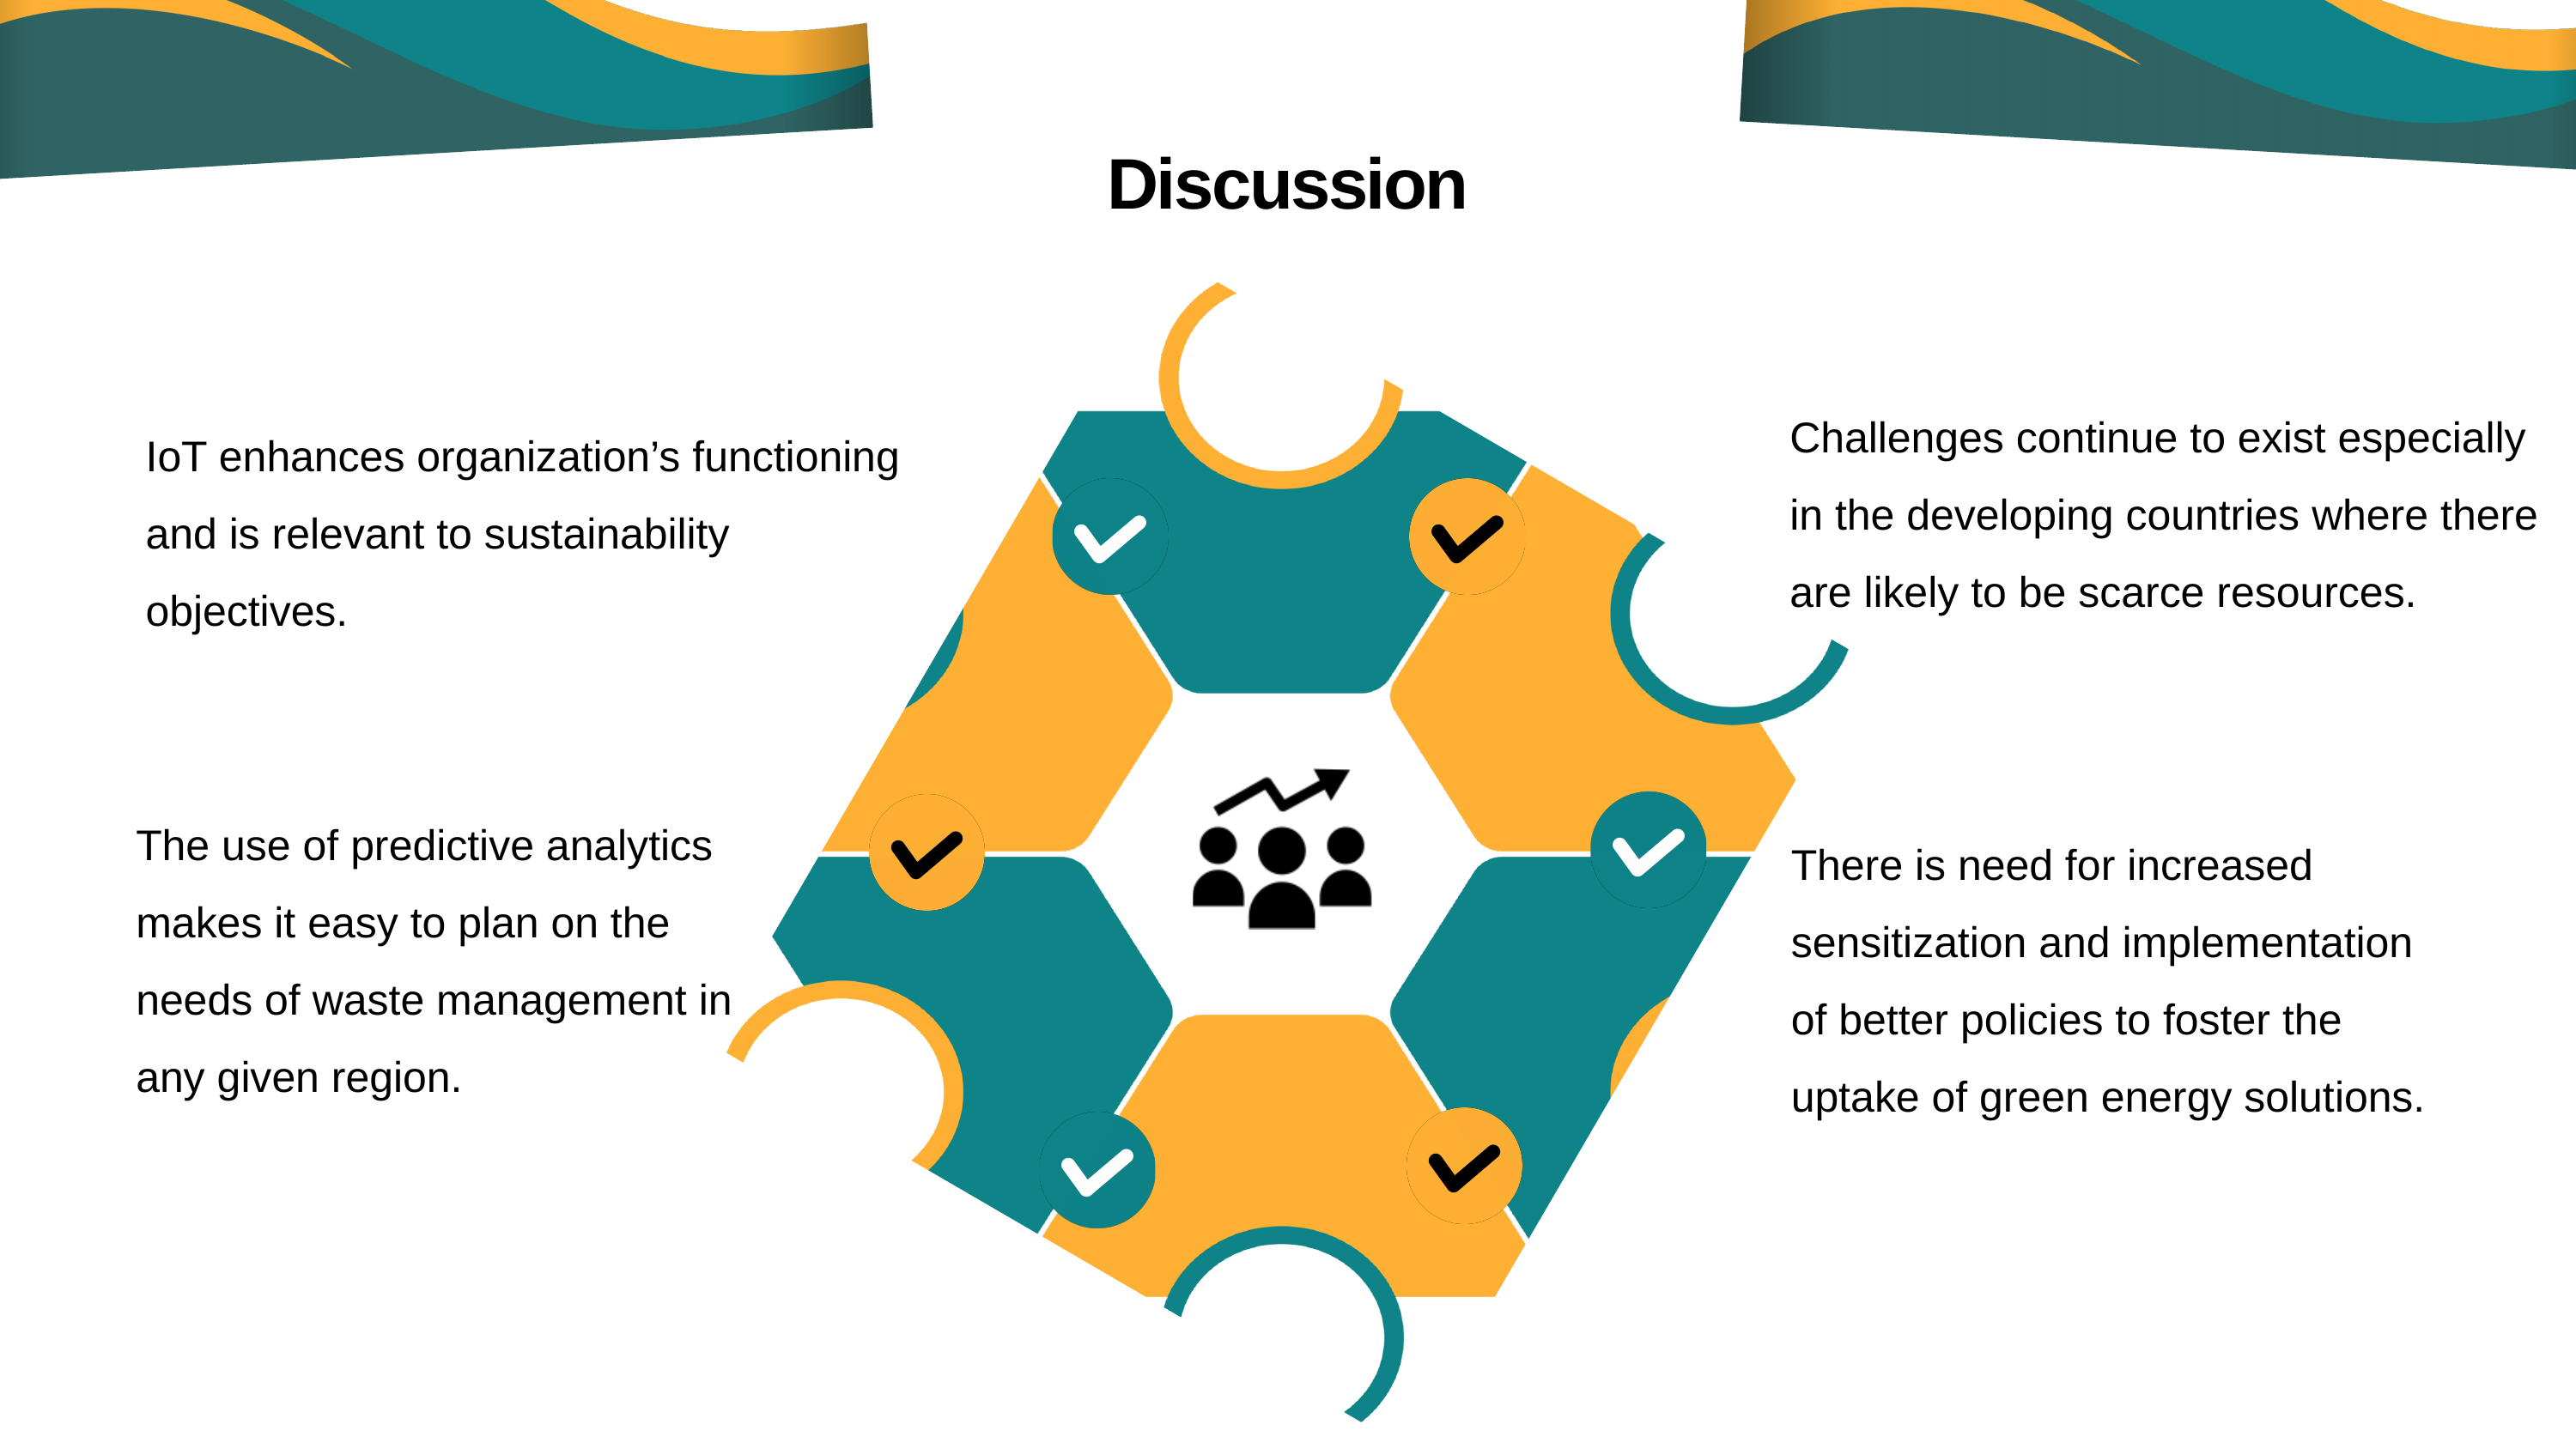

Discussion
Challenges continue to exist especially in the developing countries where there are likely to be scarce resources.

IoT enhances organization’s functioning and is relevant to sustainability objectives.

The use of predictive analytics makes it easy to plan on the needs of waste management in any given region.

There is need for increased sensitization and implementation of better policies to foster the uptake of green energy solutions.